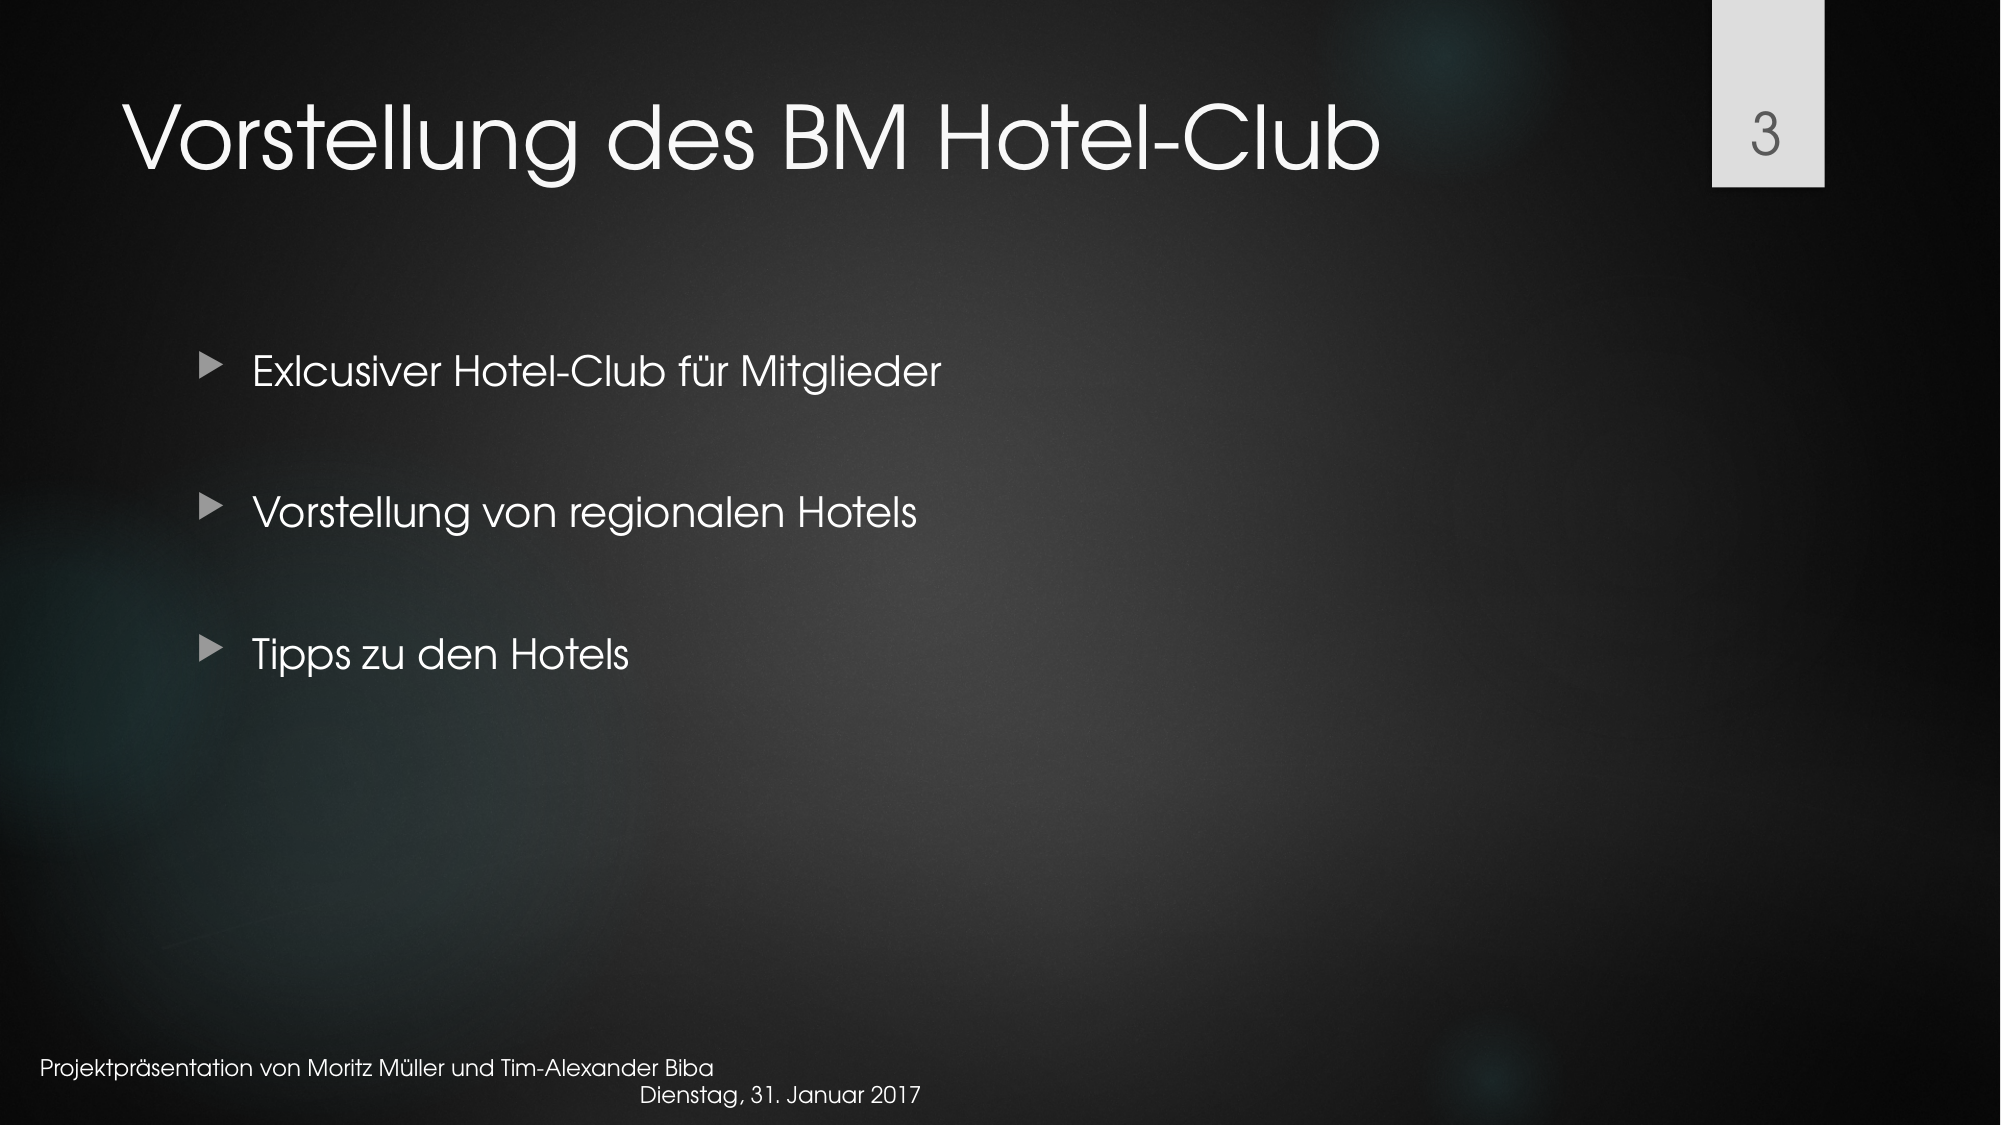

3
# Vorstellung des BM Hotel-Club
Exlcusiver Hotel-Club für Mitglieder

Vorstellung von regionalen Hotels

Tipps zu den Hotels

Projektpräsentation von Moritz Müller und Tim-Alexander Biba												Dienstag, 31. Januar 2017